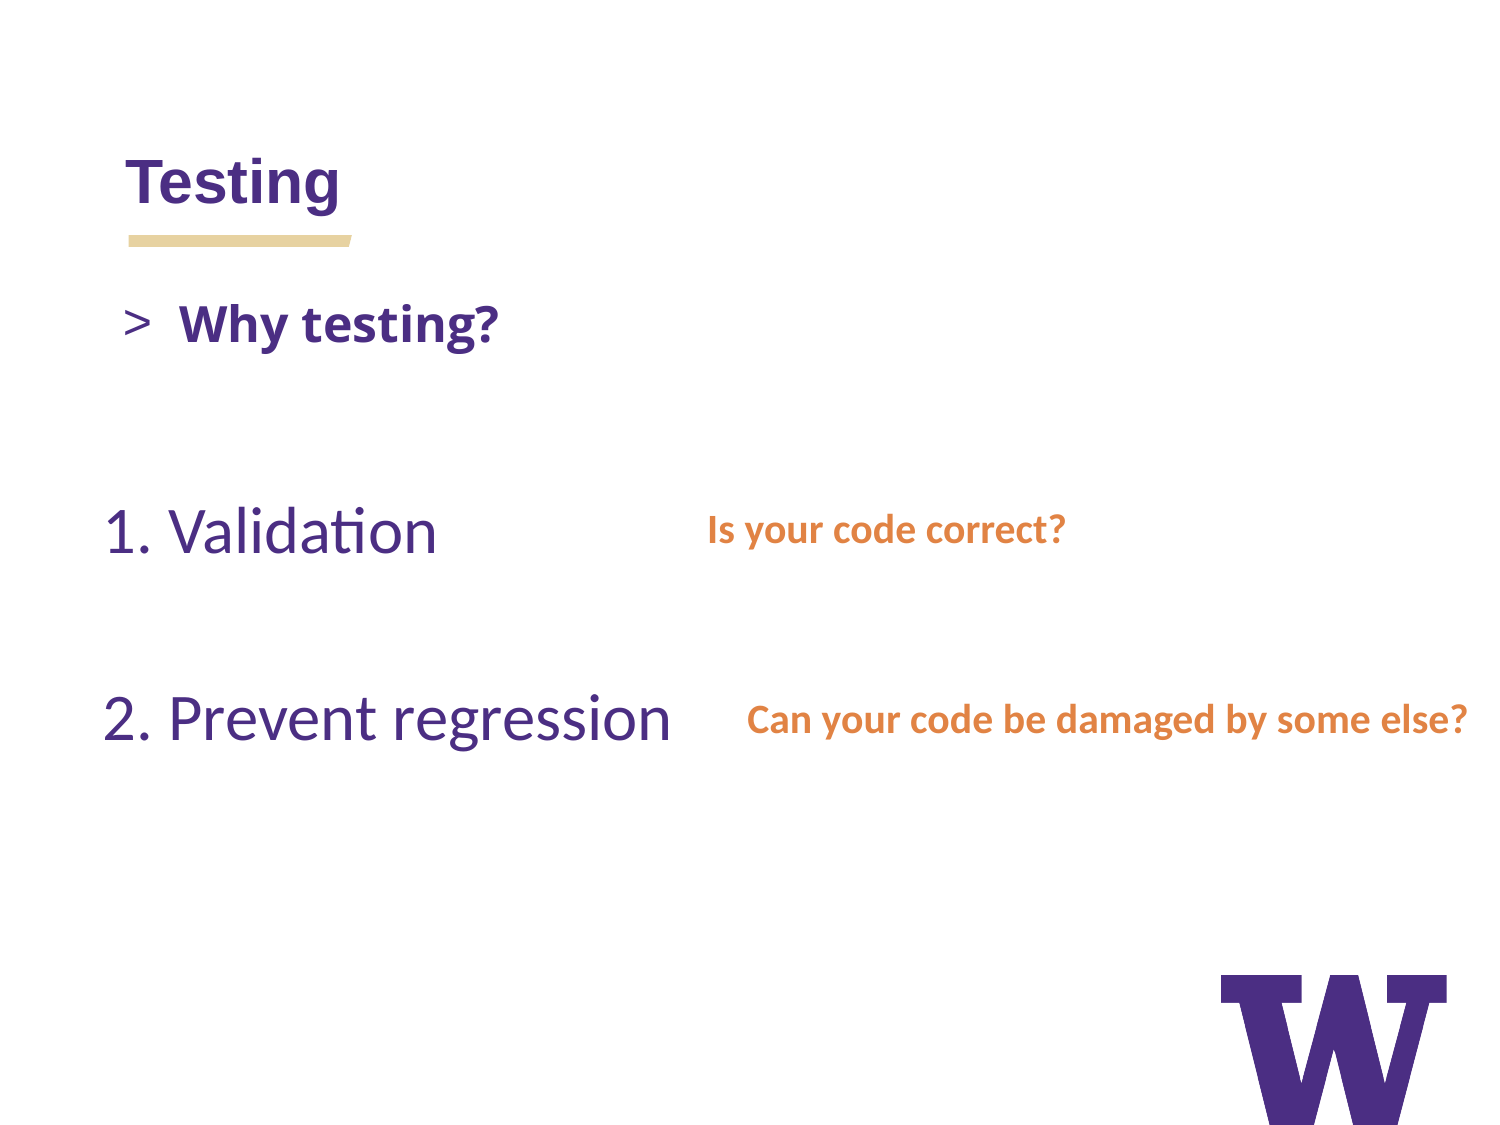

# Testing
Why testing?
1. Validation
Is your code correct?
2. Prevent regression
Can your code be damaged by some else?